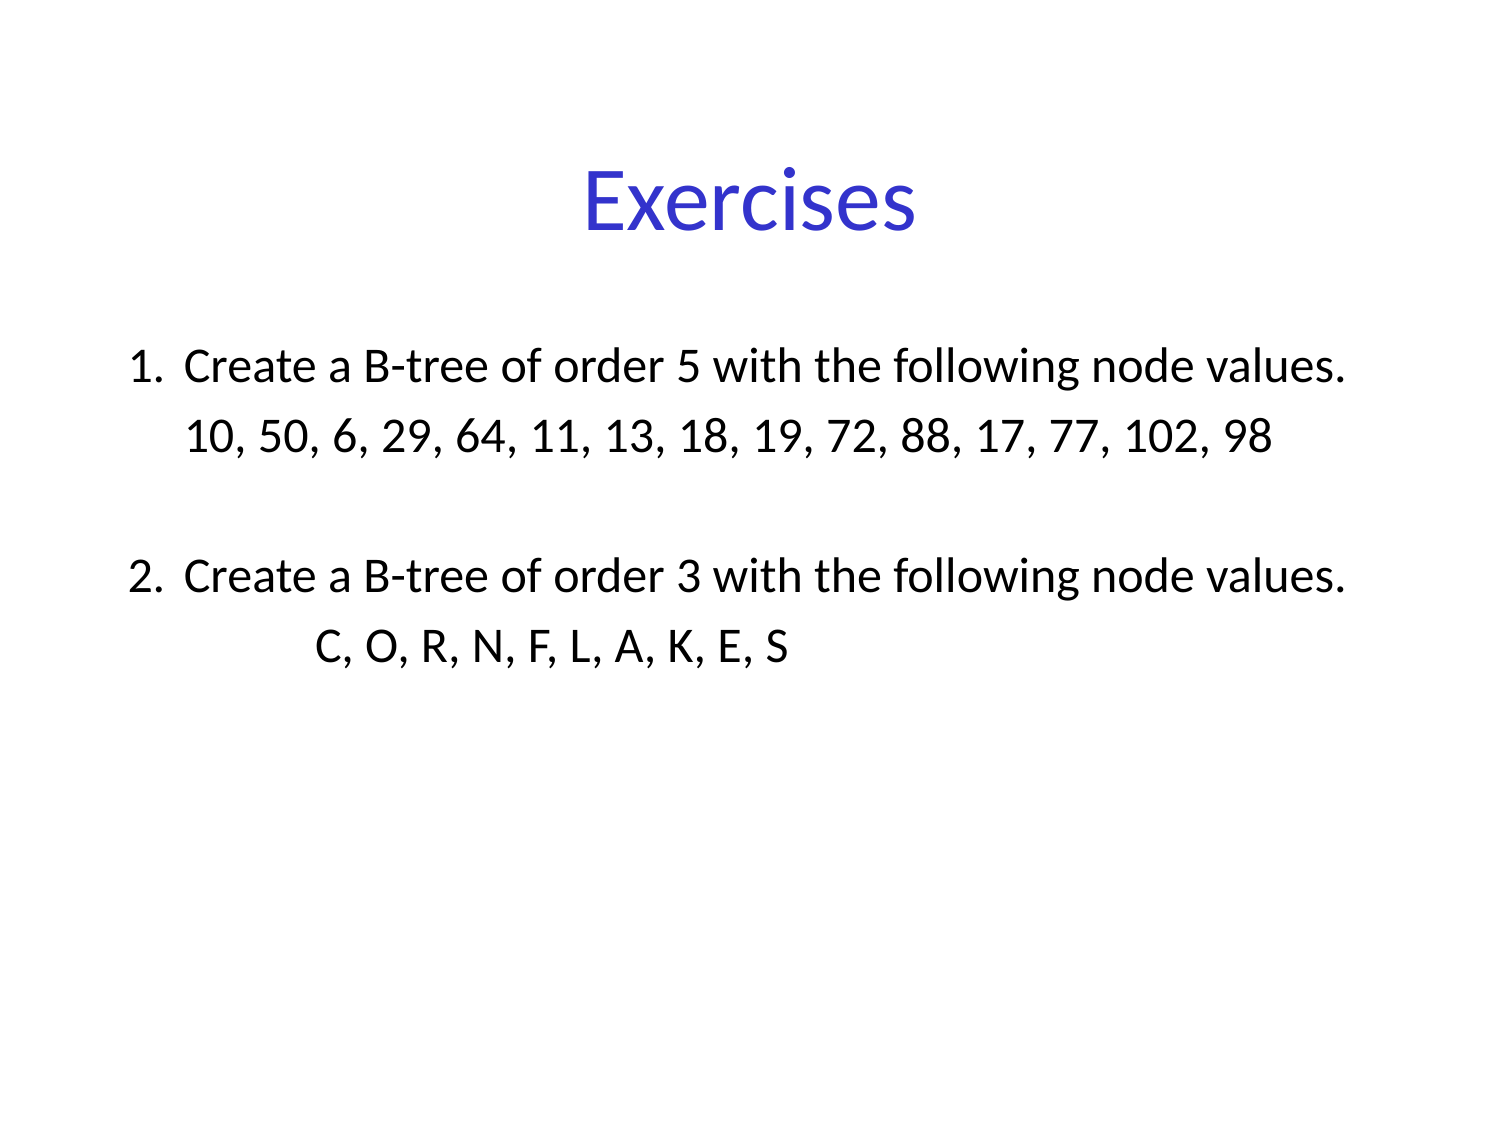

# Exercises
1.	Create a B-tree of order 5 with the following node values.
	10, 50, 6, 29, 64, 11, 13, 18, 19, 72, 88, 17, 77, 102, 98

2.	Create a B-tree of order 3 with the following node values.
	C, O, R, N, F, L, A, K, E, S